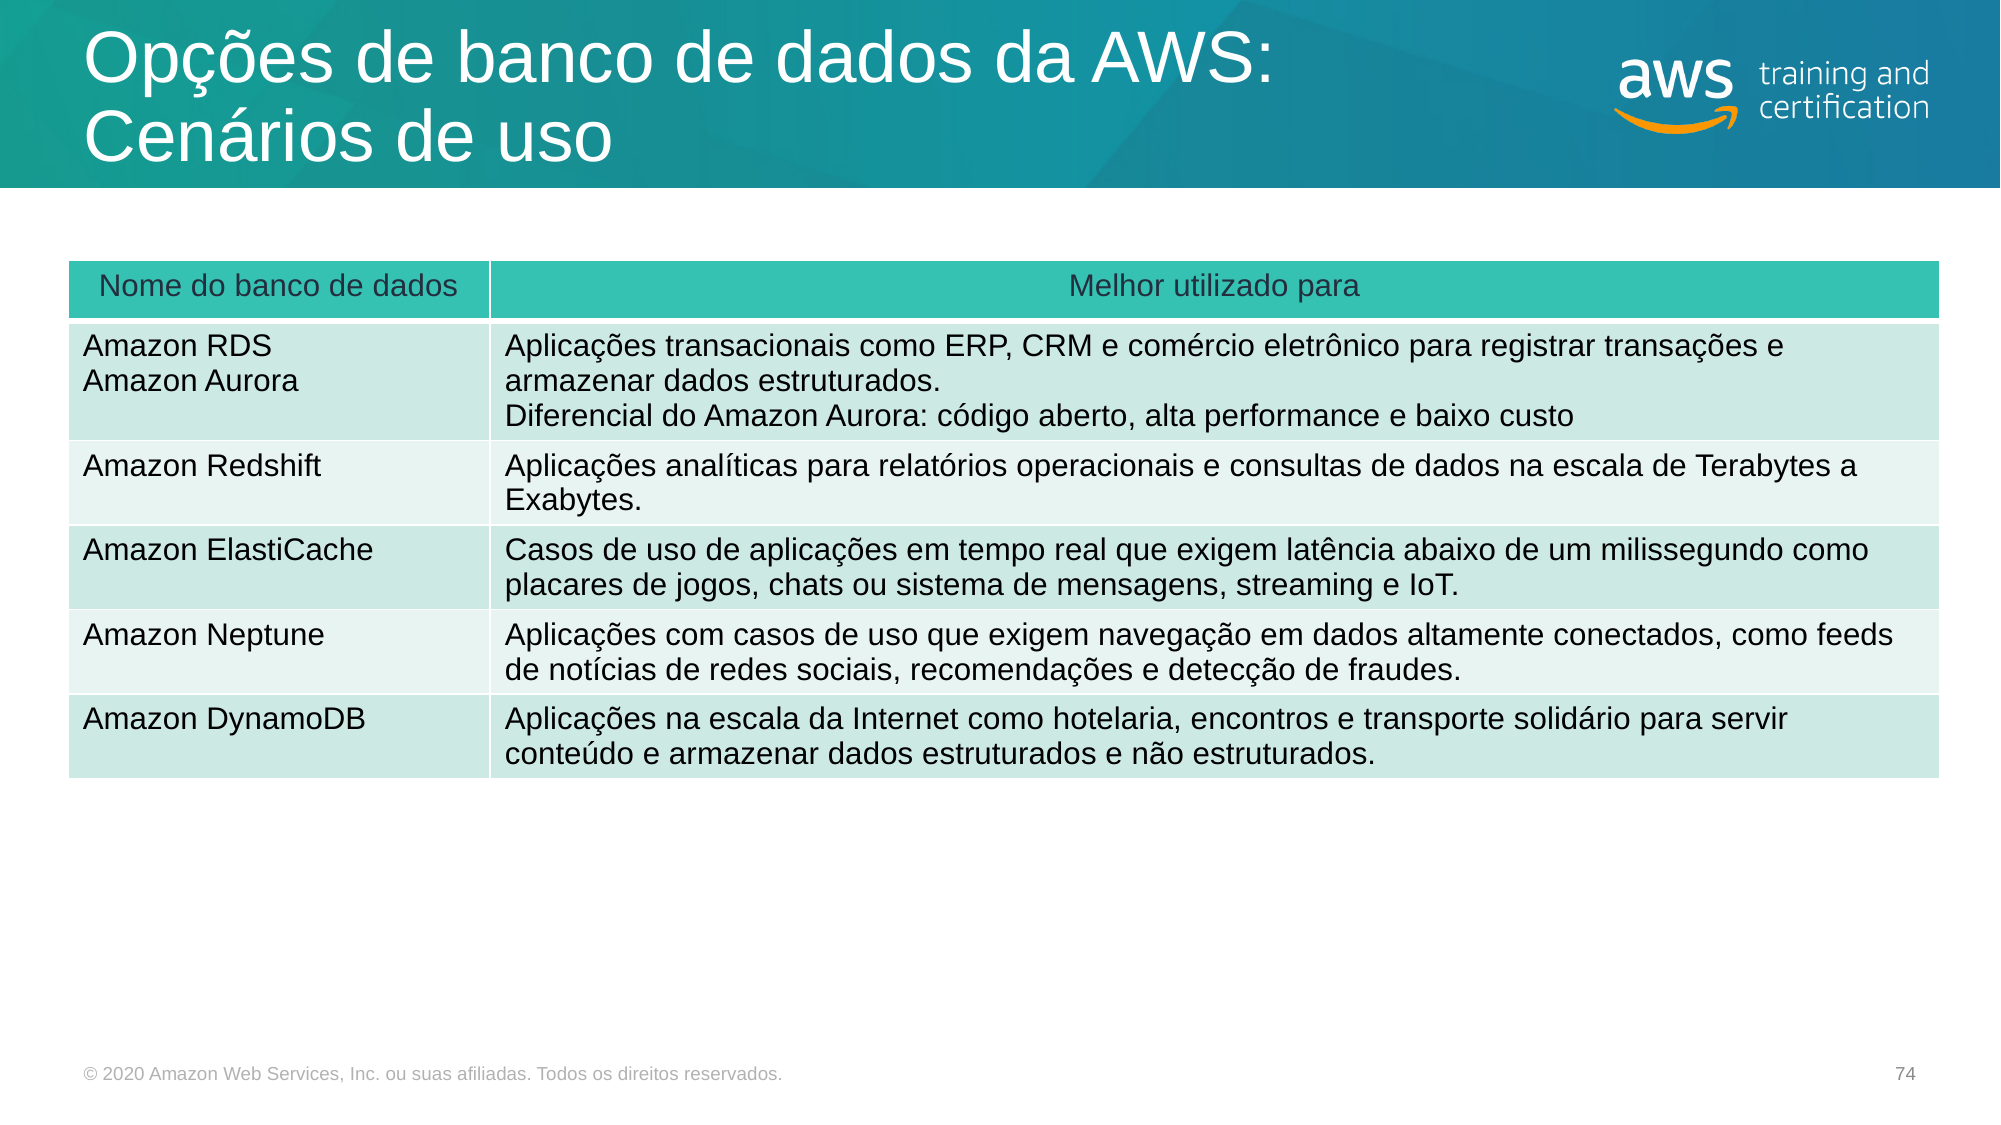

# Opções de banco de dados da AWS: Cenários de uso
| Nome do banco de dados | Melhor utilizado para |
| --- | --- |
| Amazon RDS Amazon Aurora | Aplicações transacionais como ERP, CRM e comércio eletrônico para registrar transações e armazenar dados estruturados. Diferencial do Amazon Aurora: código aberto, alta performance e baixo custo |
| Amazon Redshift | Aplicações analíticas para relatórios operacionais e consultas de dados na escala de Terabytes a Exabytes. |
| Amazon ElastiCache | Casos de uso de aplicações em tempo real que exigem latência abaixo de um milissegundo como placares de jogos, chats ou sistema de mensagens, streaming e IoT. |
| Amazon Neptune | Aplicações com casos de uso que exigem navegação em dados altamente conectados, como feeds de notícias de redes sociais, recomendações e detecção de fraudes. |
| Amazon DynamoDB | Aplicações na escala da Internet como hotelaria, encontros e transporte solidário para servir conteúdo e armazenar dados estruturados e não estruturados. |
© 2020 Amazon Web Services, Inc. ou suas afiliadas. Todos os direitos reservados.
74